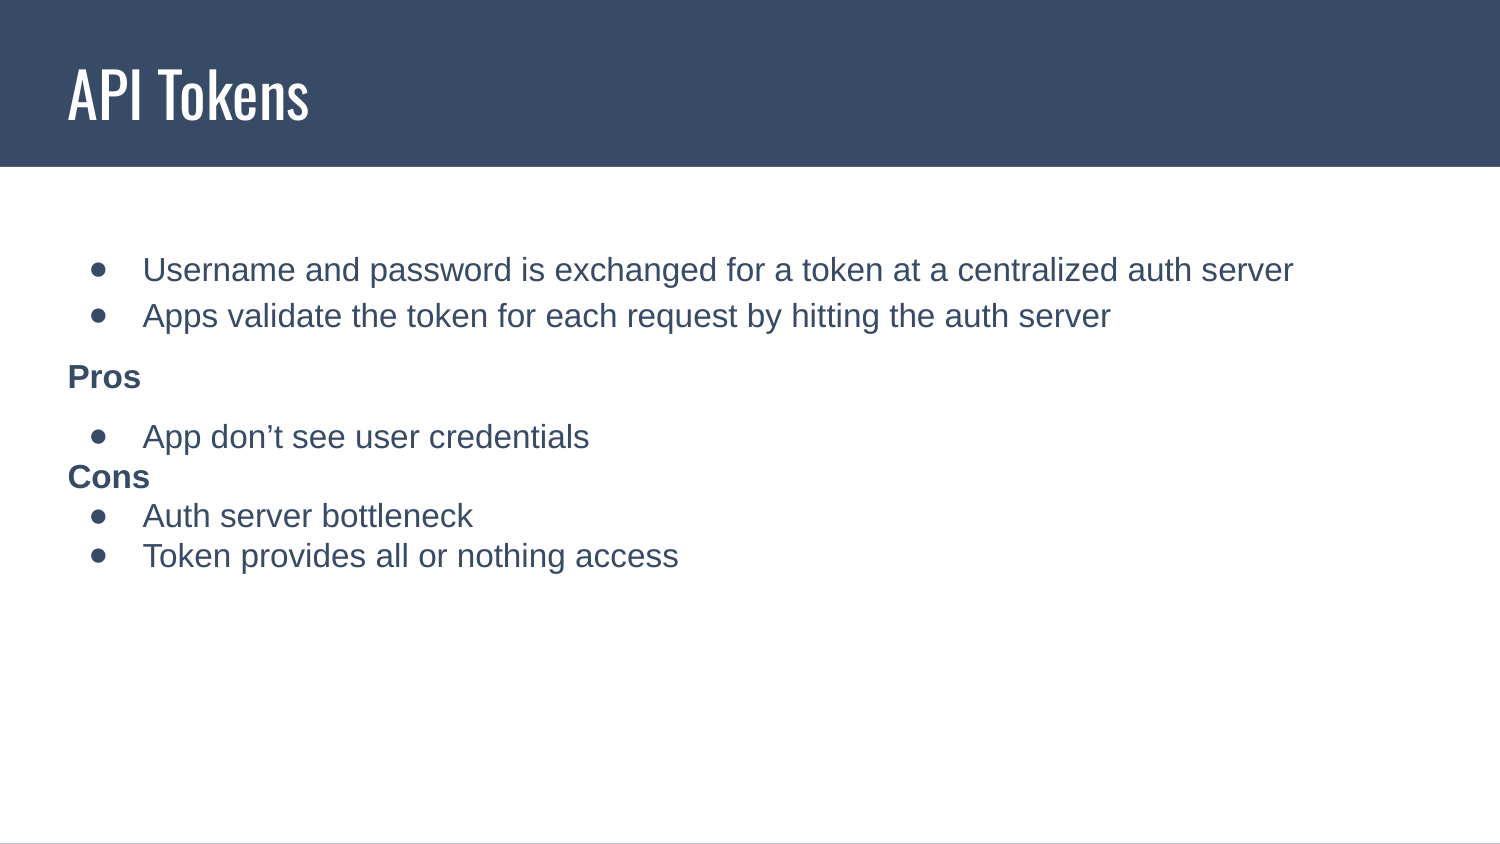

# API Tokens

Username and password is exchanged for a token at a centralized auth server
Apps validate the token for each request by hitting the auth server
Pros
App don’t see user credentials
Cons
Auth server bottleneck
Token provides all or nothing access